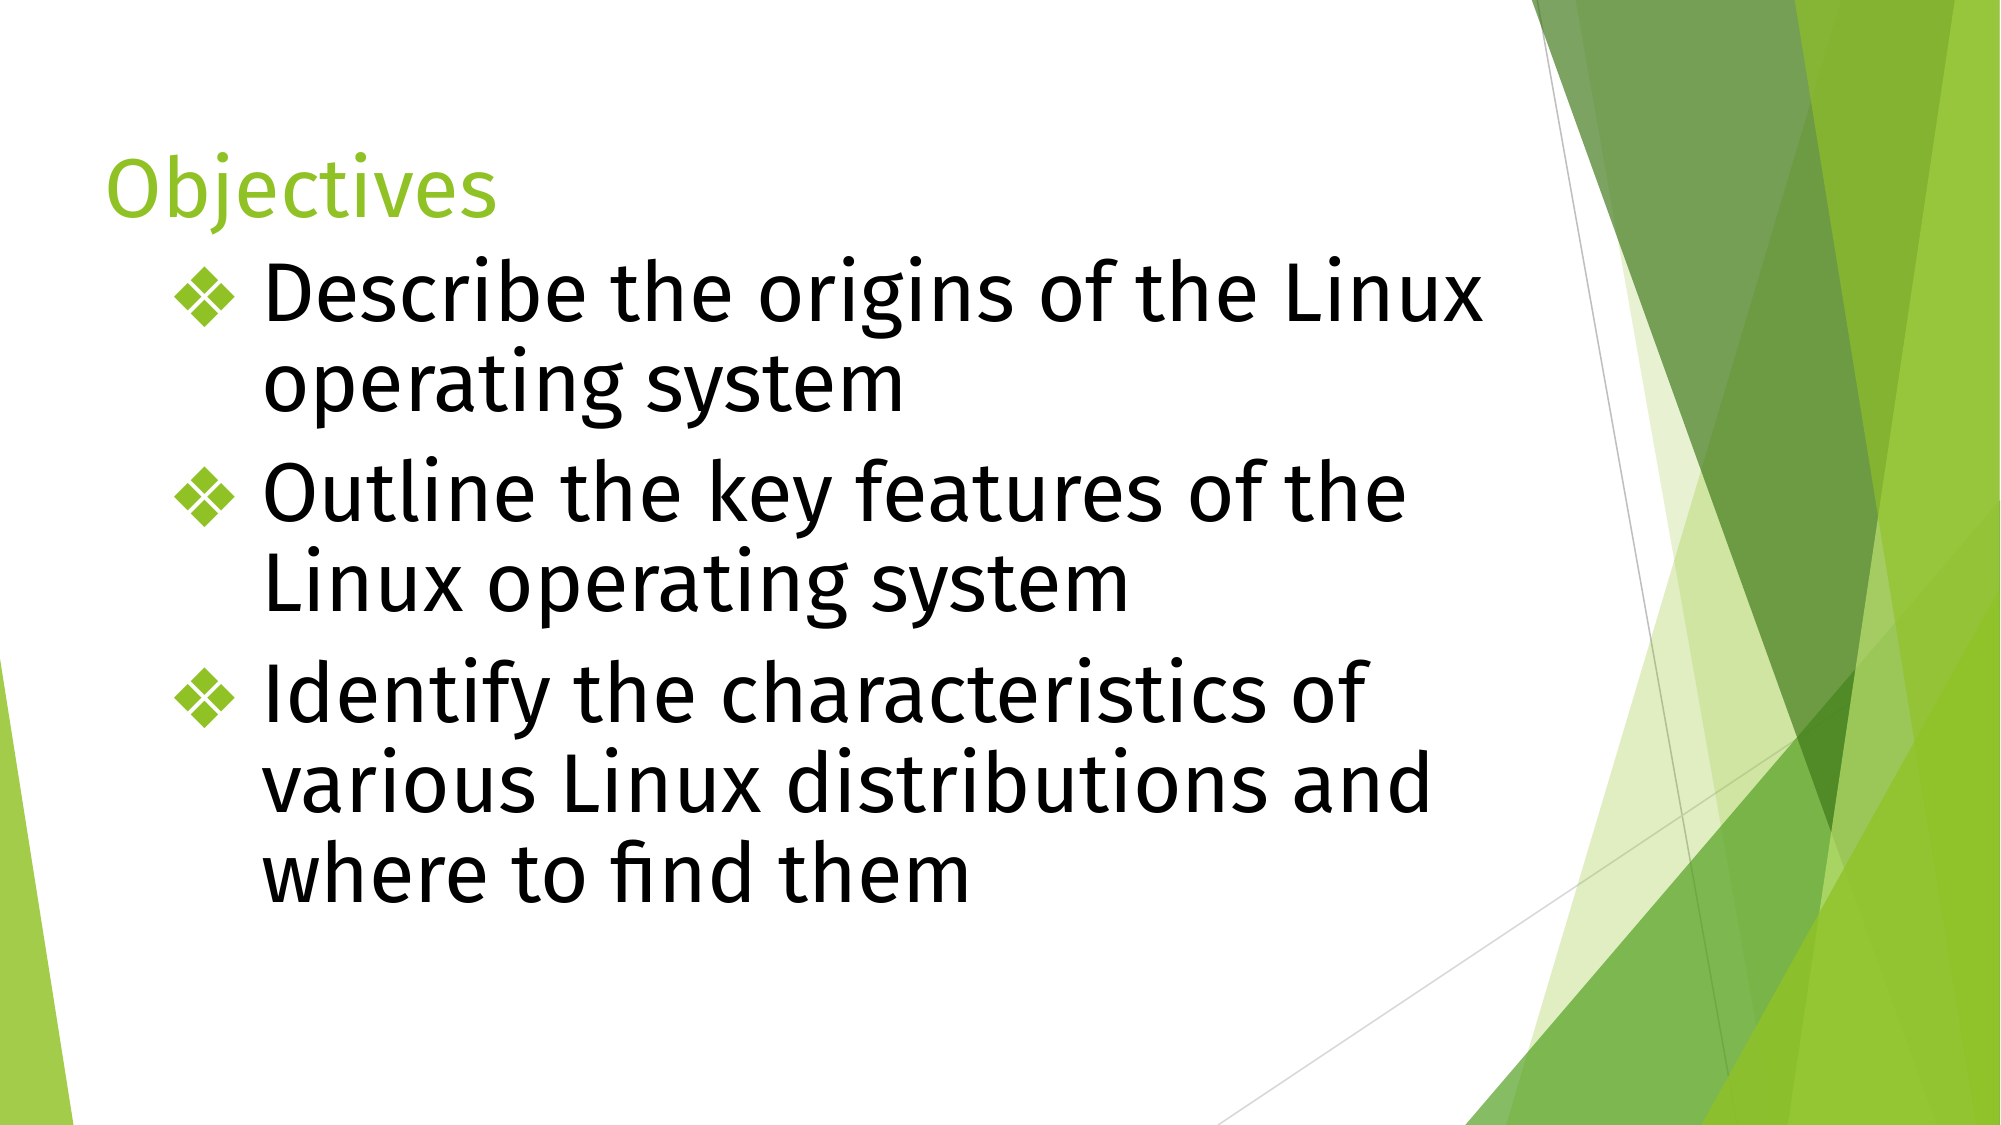

# Objectives
Describe the origins of the Linux operating system
Outline the key features of the Linux operating system
Identify the characteristics of various Linux distributions and where to find them